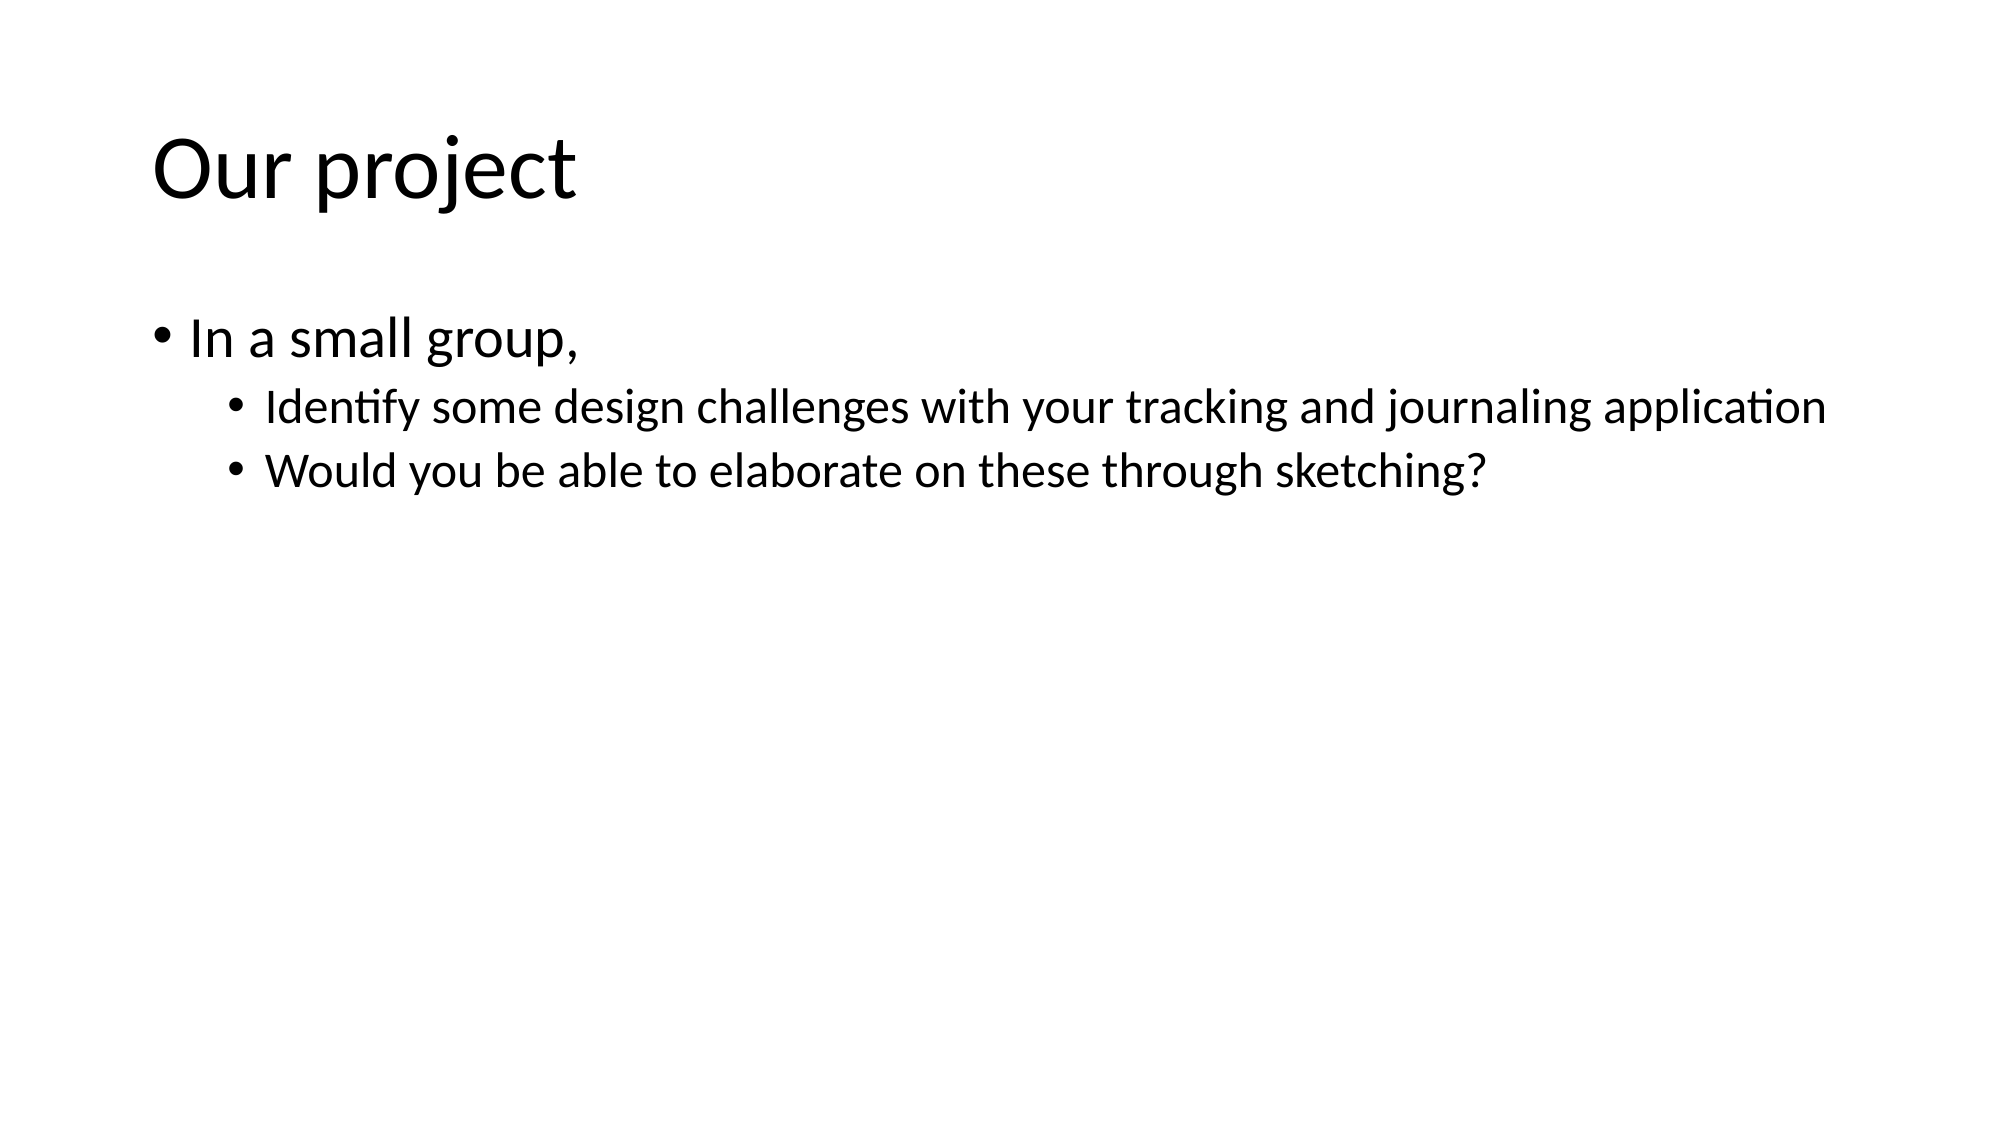

# Our project
In a small group,
Identify some design challenges with your tracking and journaling application
Would you be able to elaborate on these through sketching?